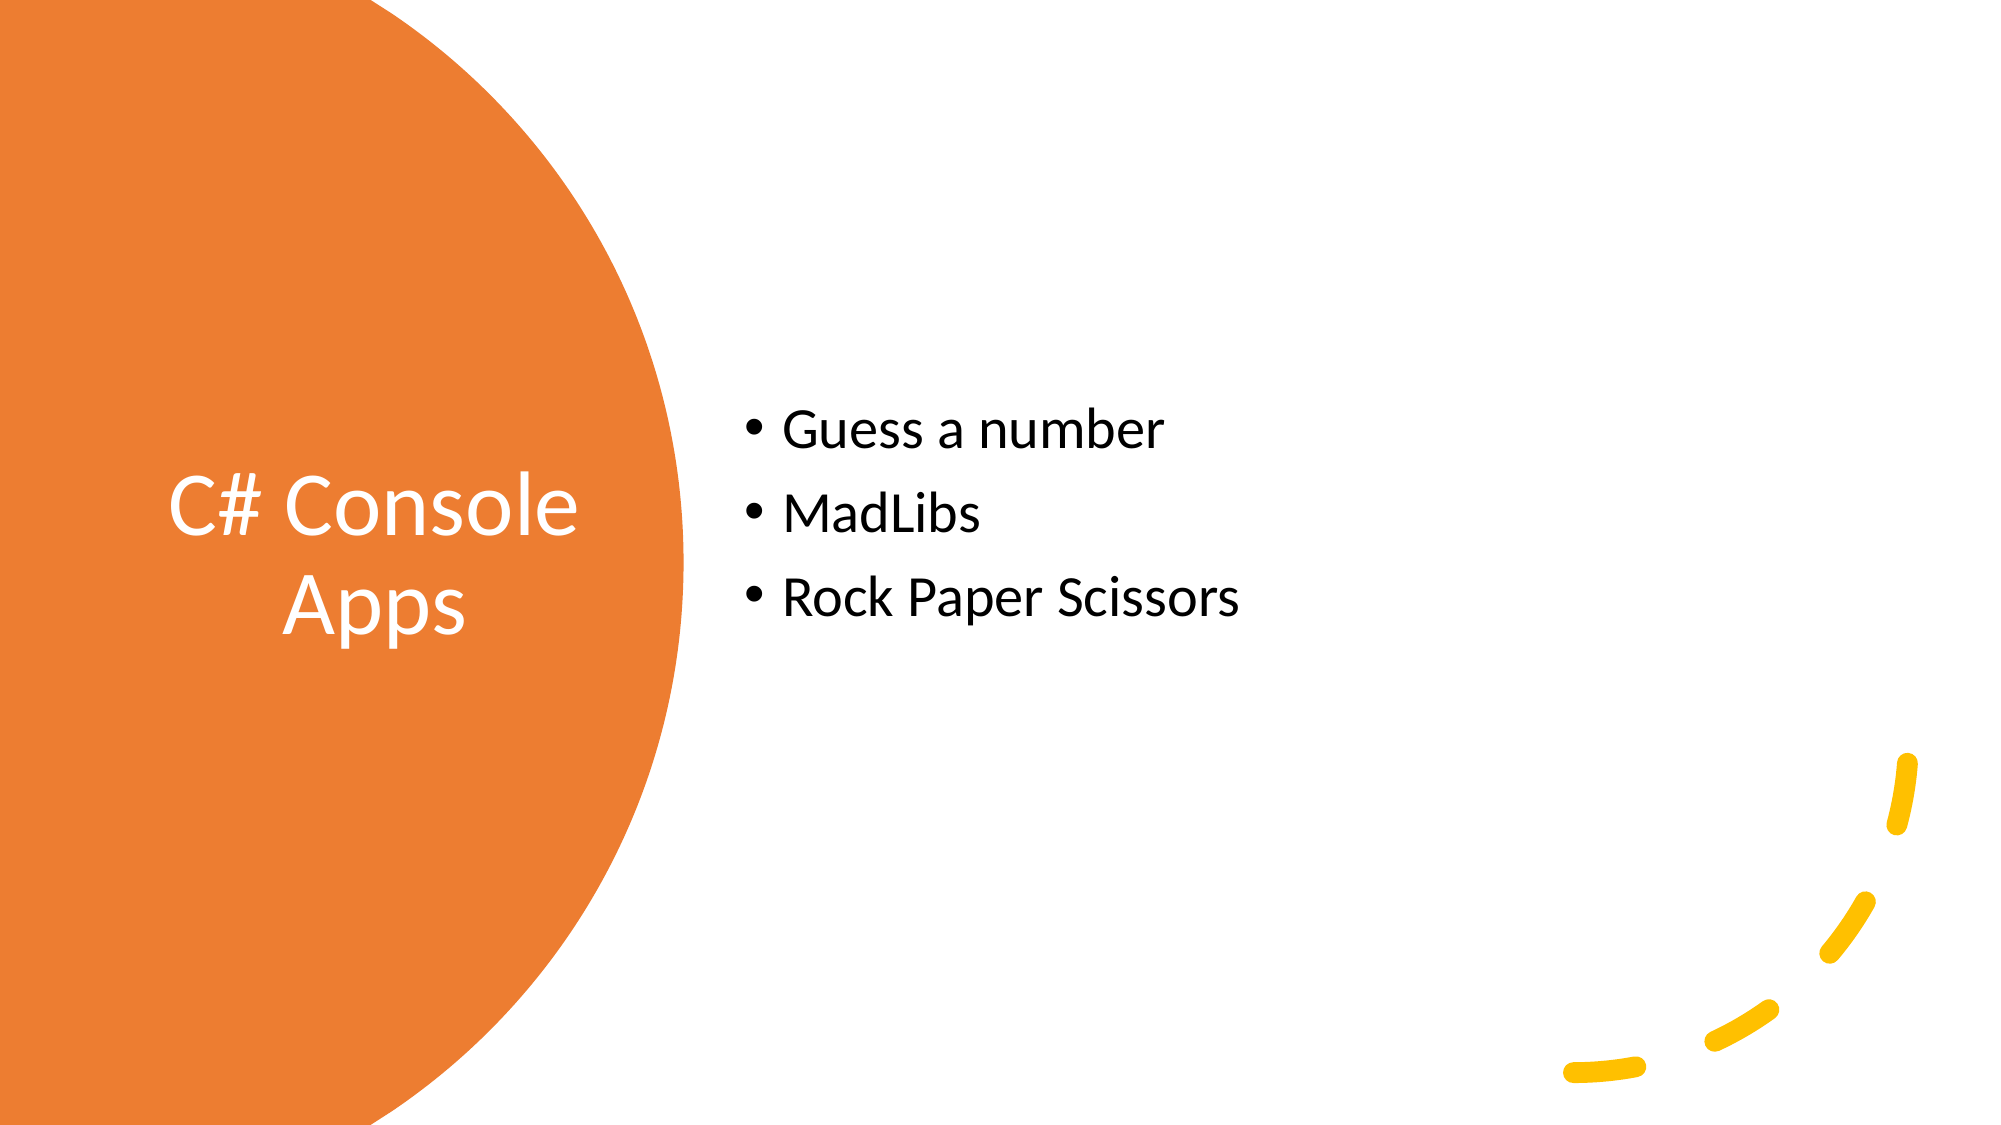

Guess a number
MadLibs
Rock Paper Scissors

# C# Console Apps